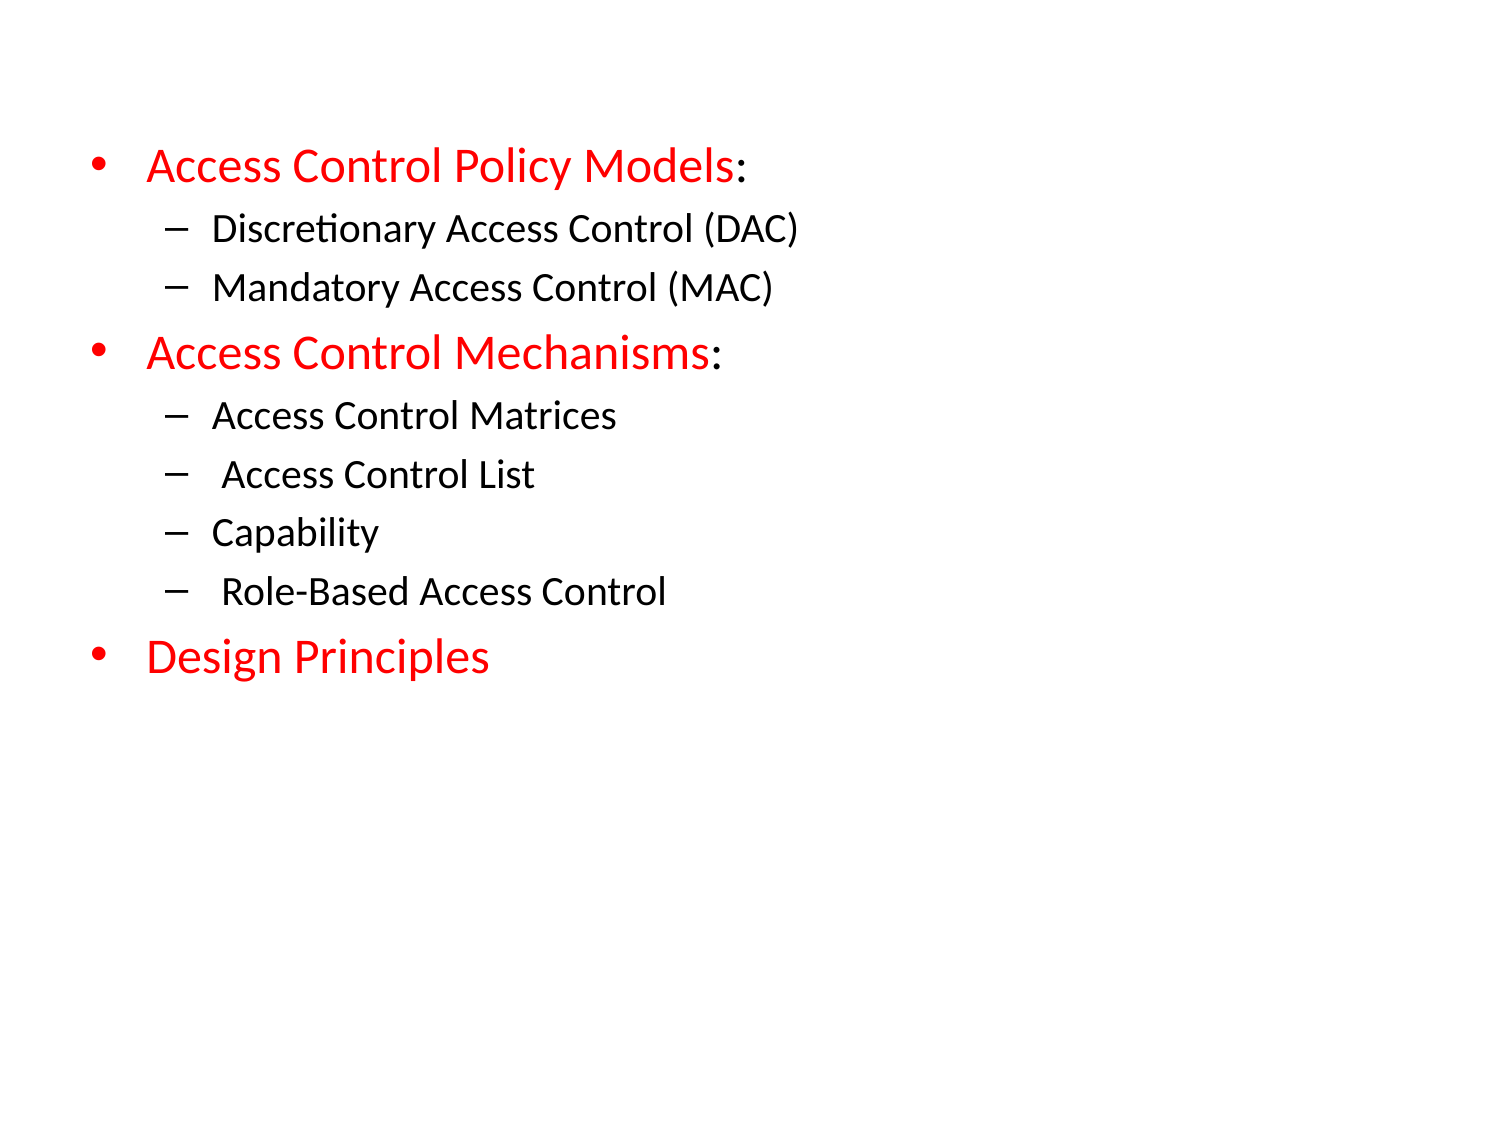

Access Control Policy Models:
Discretionary Access Control (DAC)
Mandatory Access Control (MAC)
Access Control Mechanisms:
Access Control Matrices
 Access Control List
Capability
 Role-Based Access Control
Design Principles